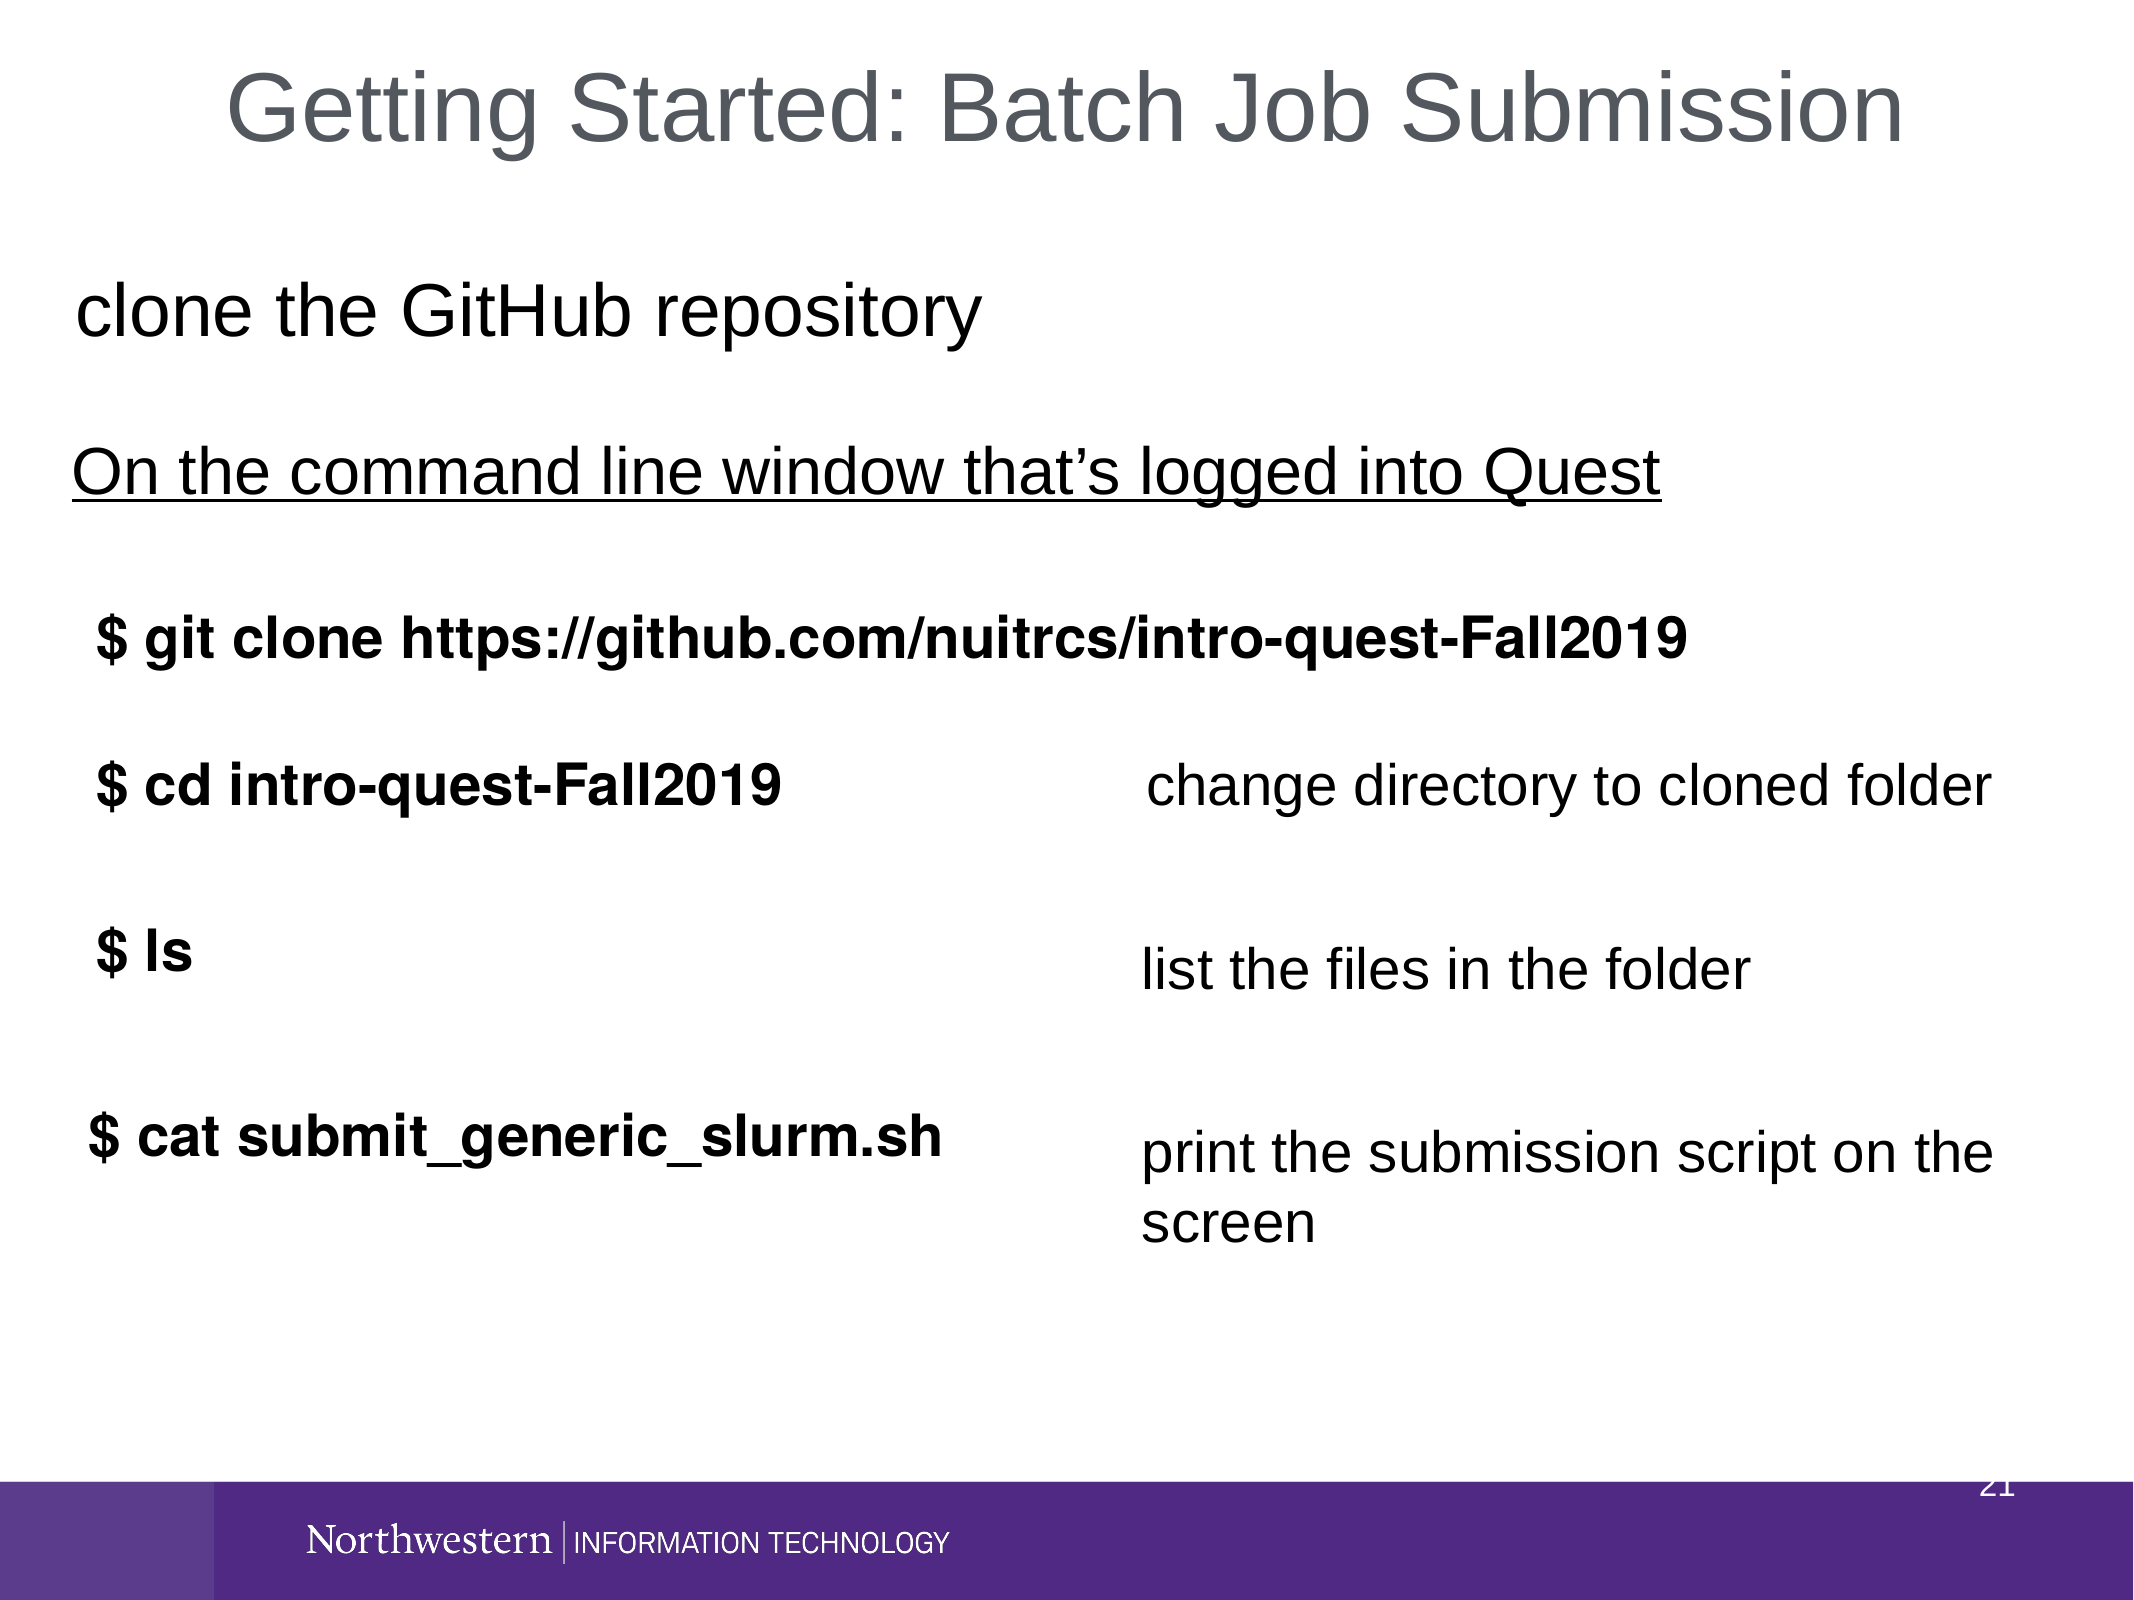

Getting Started: Batch Job Submission
clone the GitHub repository
On the command line window that’s logged into Quest
$ git clone https://github.com/nuitrcs/intro-quest-Fall2019
$ cd intro-quest-Fall2019
change directory to cloned folder
$ ls
list the files in the folder
$ cat submit_generic_slurm.sh
print the submission script on the screen
21